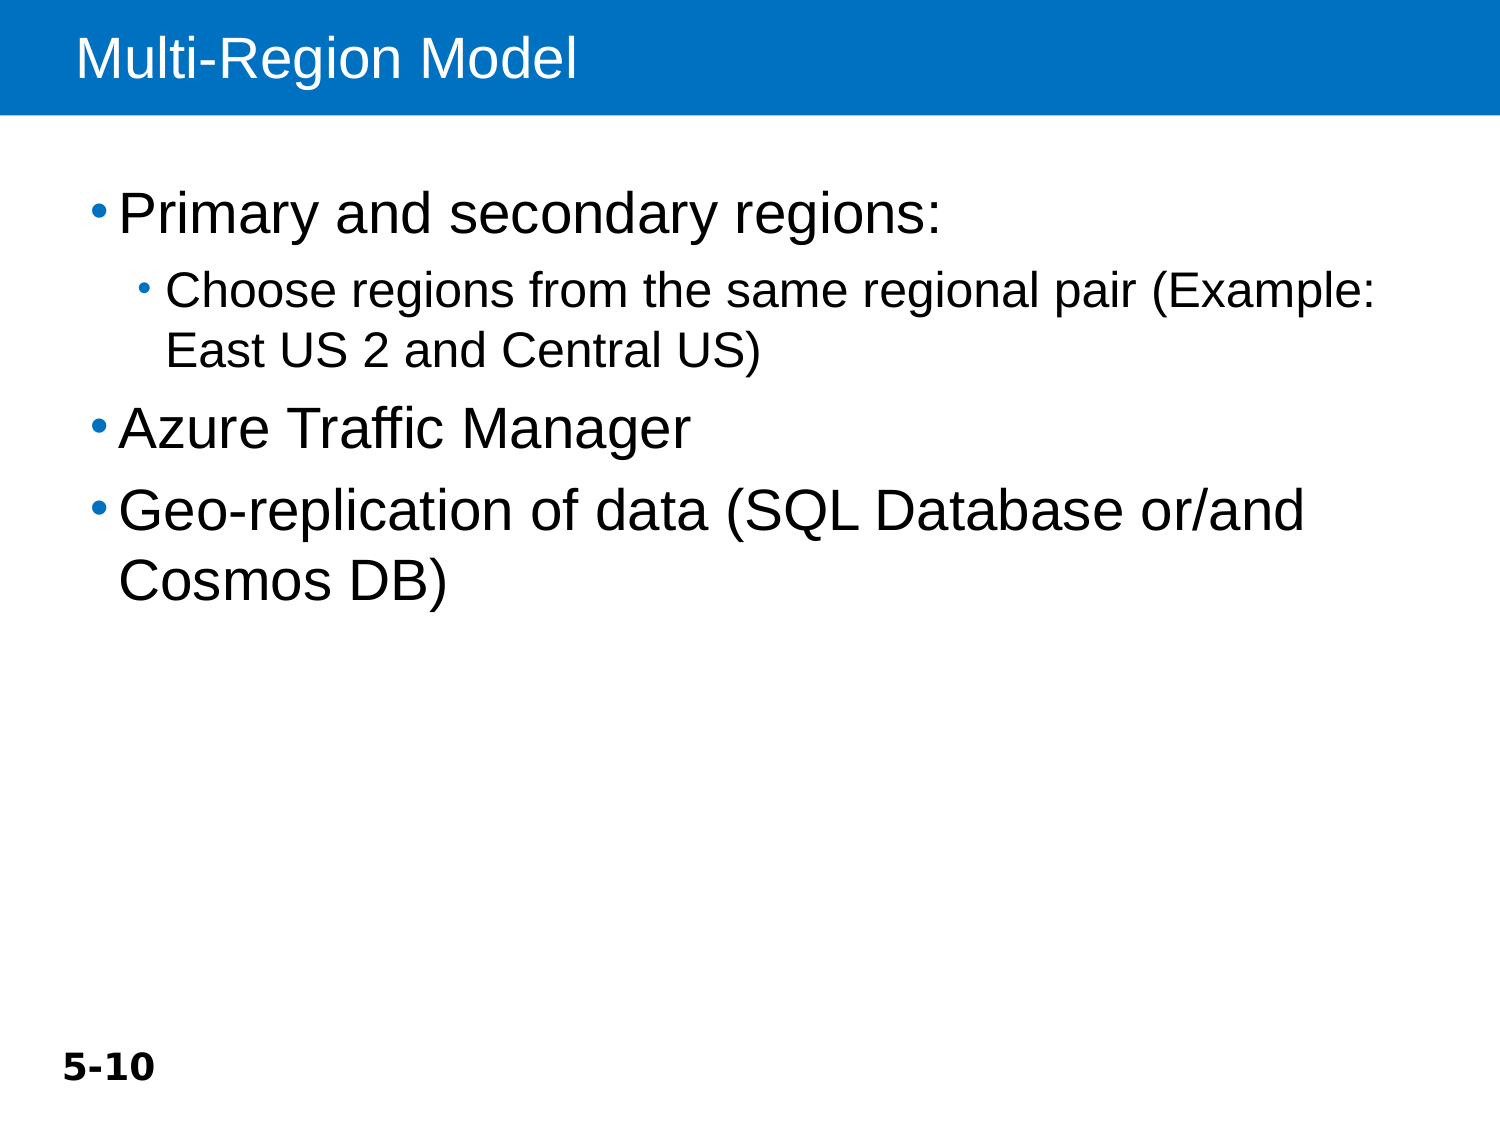

# Multi-Region Model
Primary and secondary regions:
Choose regions from the same regional pair (Example: East US 2 and Central US)
Azure Traffic Manager
Geo-replication of data (SQL Database or/and Cosmos DB)

5-10